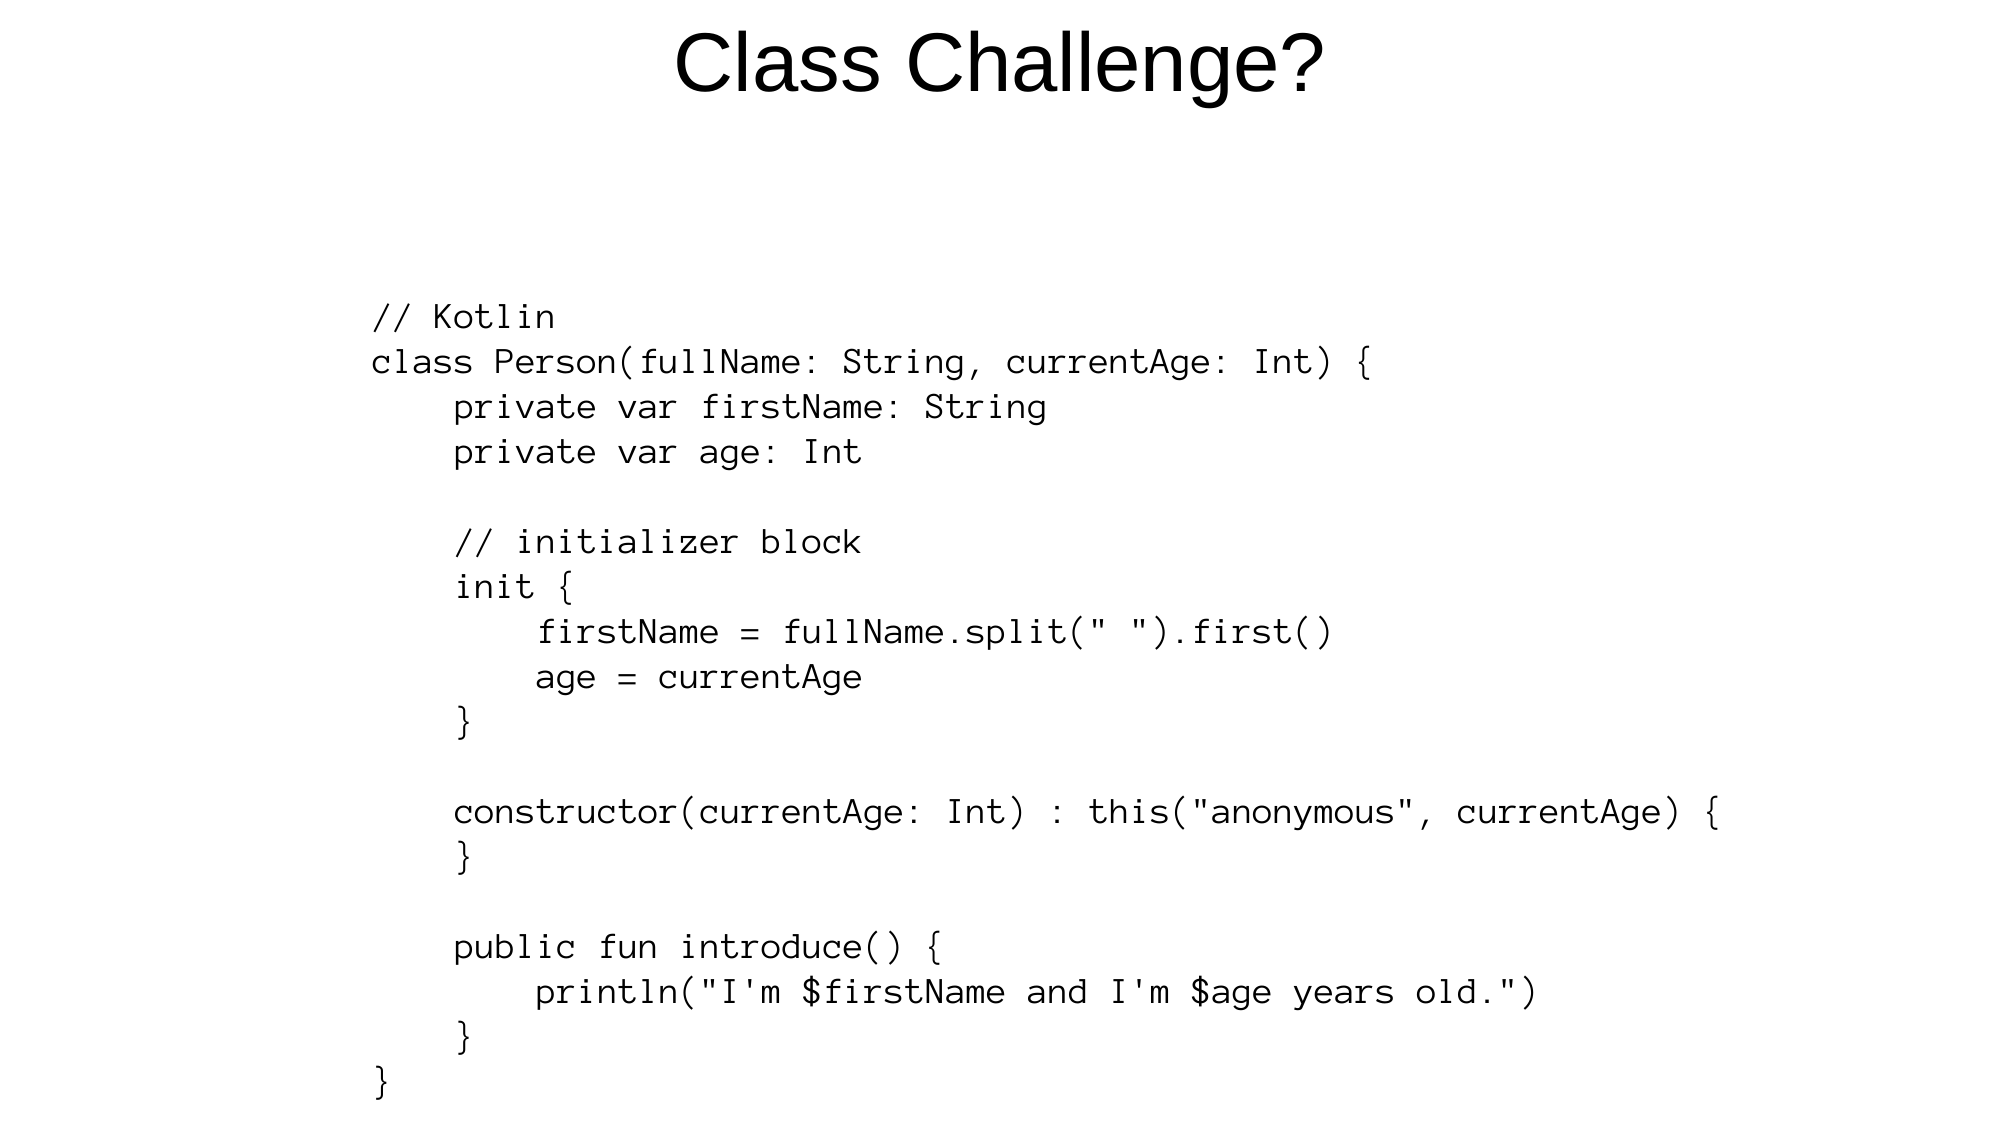

Class Challenge?
// Kotlin
class Person(fullName: String, currentAge: Int) {
    private var firstName: String
    private var age: Int

    // initializer block
    init {
        firstName = fullName.split(" ").first()
        age = currentAge
    }

    constructor(currentAge: Int) : this("anonymous", currentAge) {
    }

    public fun introduce() {
        println("I'm $firstName and I'm $age years old.")
    }
}

fun main(args: Array<String>) {
    val person1 = Person("Joe Smith", 21)
    person1.introduce()
    val person2 = Person(22)
    person2.introduce()
}